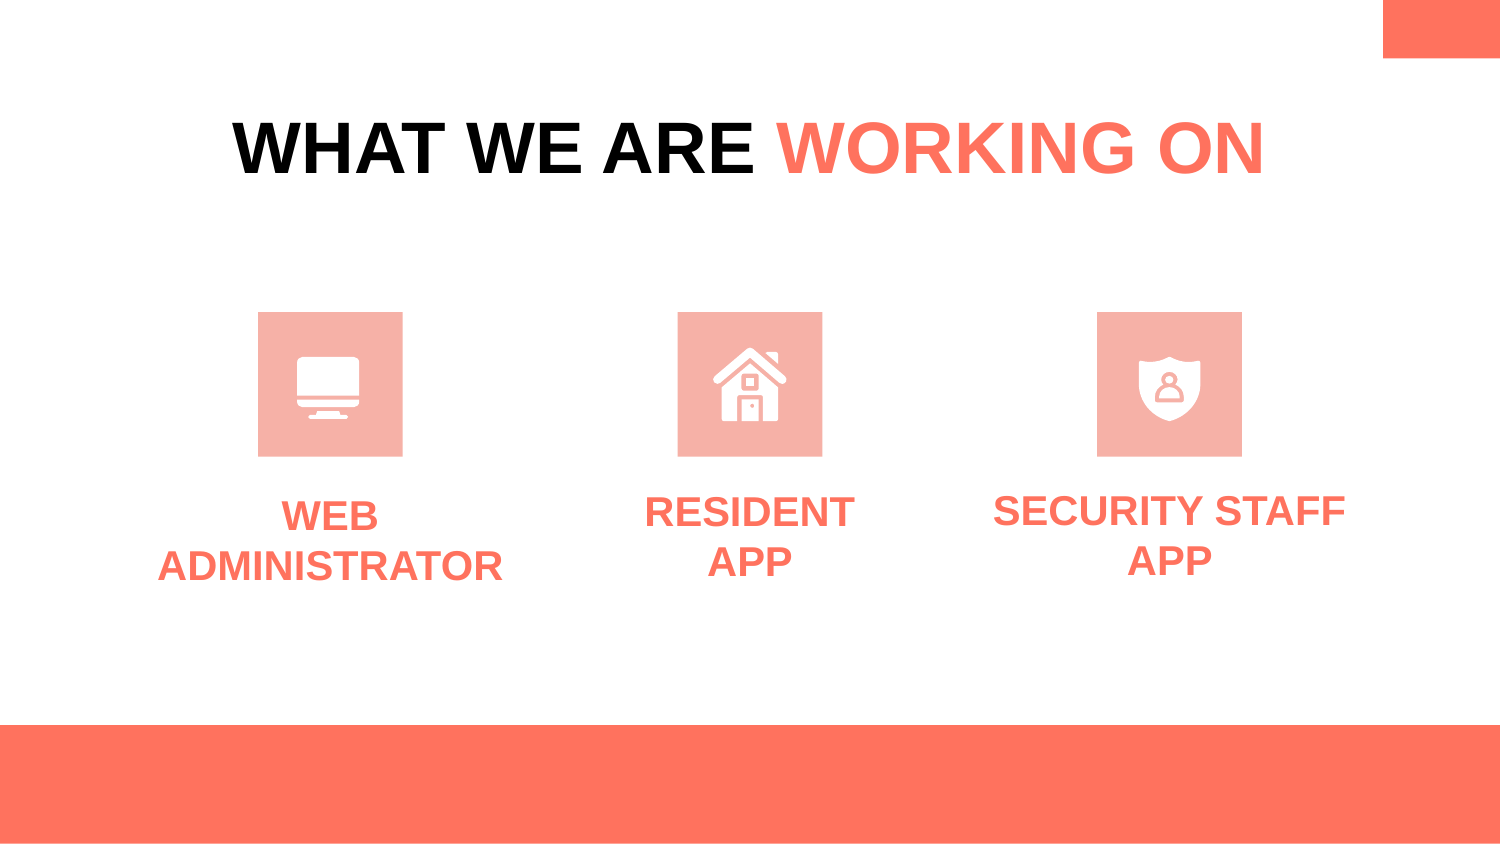

WHAT WE ARE WORKING ON

SECURITY STAFF
APP
RESIDENT
APP
# WEB ADMINISTRATOR